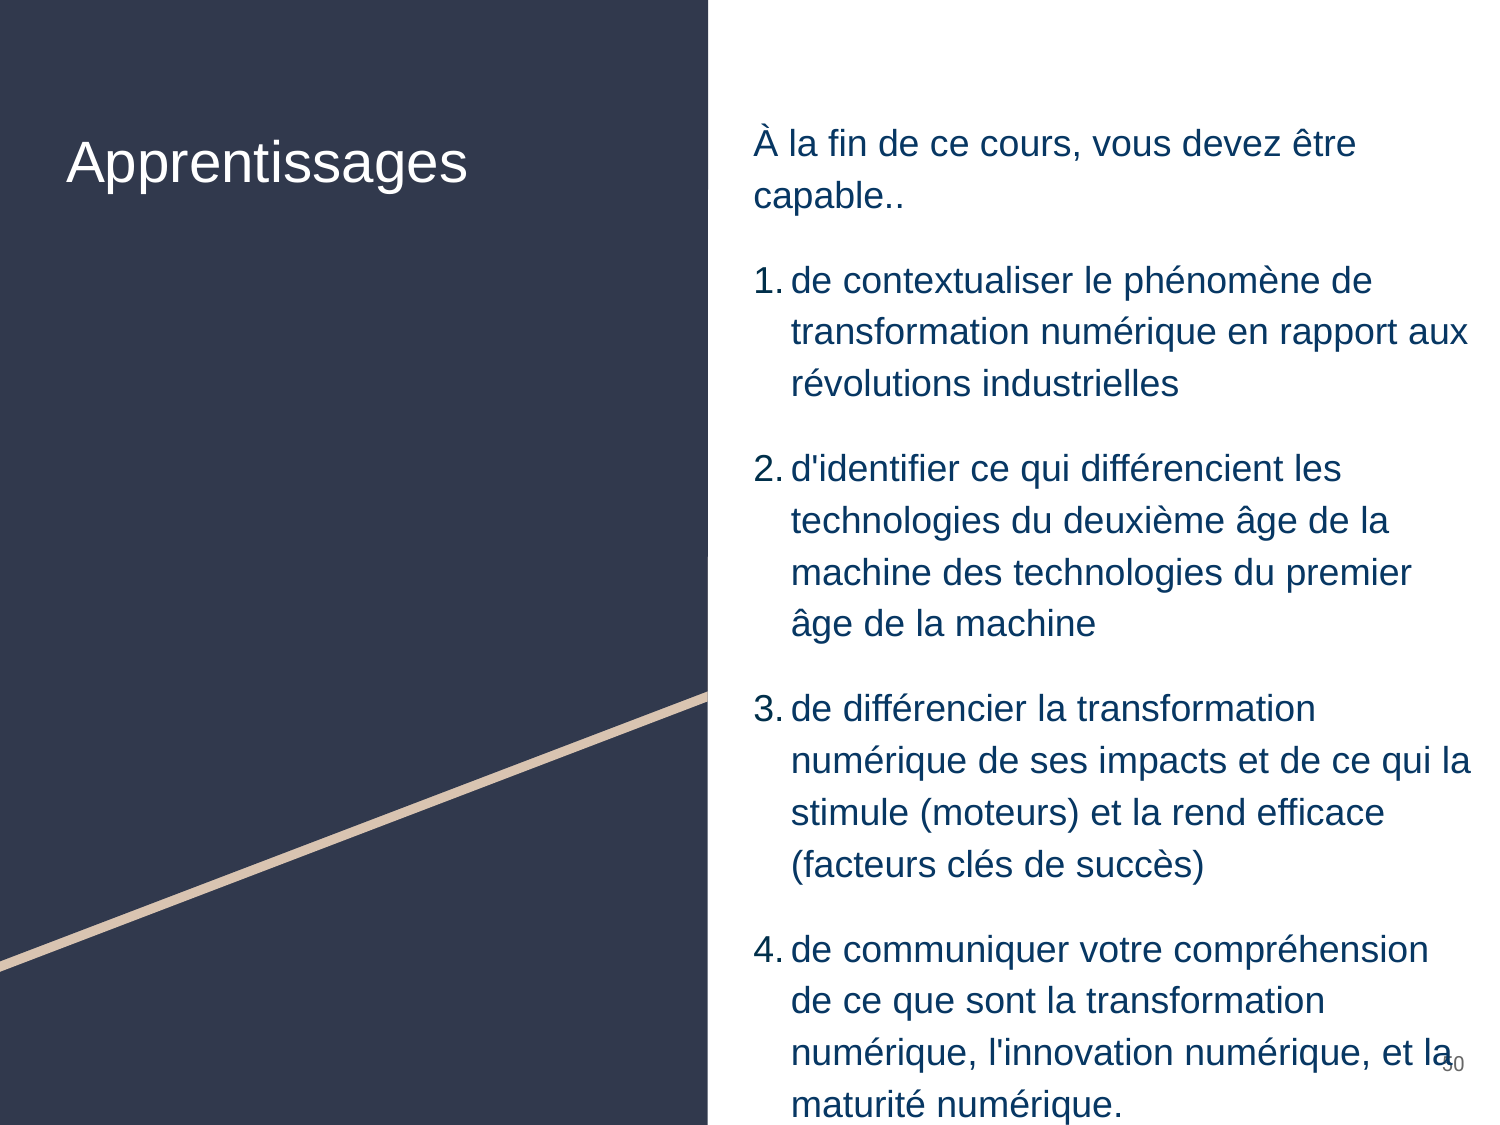

À la fin de ce cours, vous devez être capable..
de contextualiser le phénomène de transformation numérique en rapport aux révolutions industrielles
d'identifier ce qui différencient les technologies du deuxième âge de la machine des technologies du premier âge de la machine
de différencier la transformation numérique de ses impacts et de ce qui la stimule (moteurs) et la rend efficace (facteurs clés de succès)
de communiquer votre compréhension de ce que sont la transformation numérique, l'innovation numérique, et la maturité numérique.
# Apprentissages
50